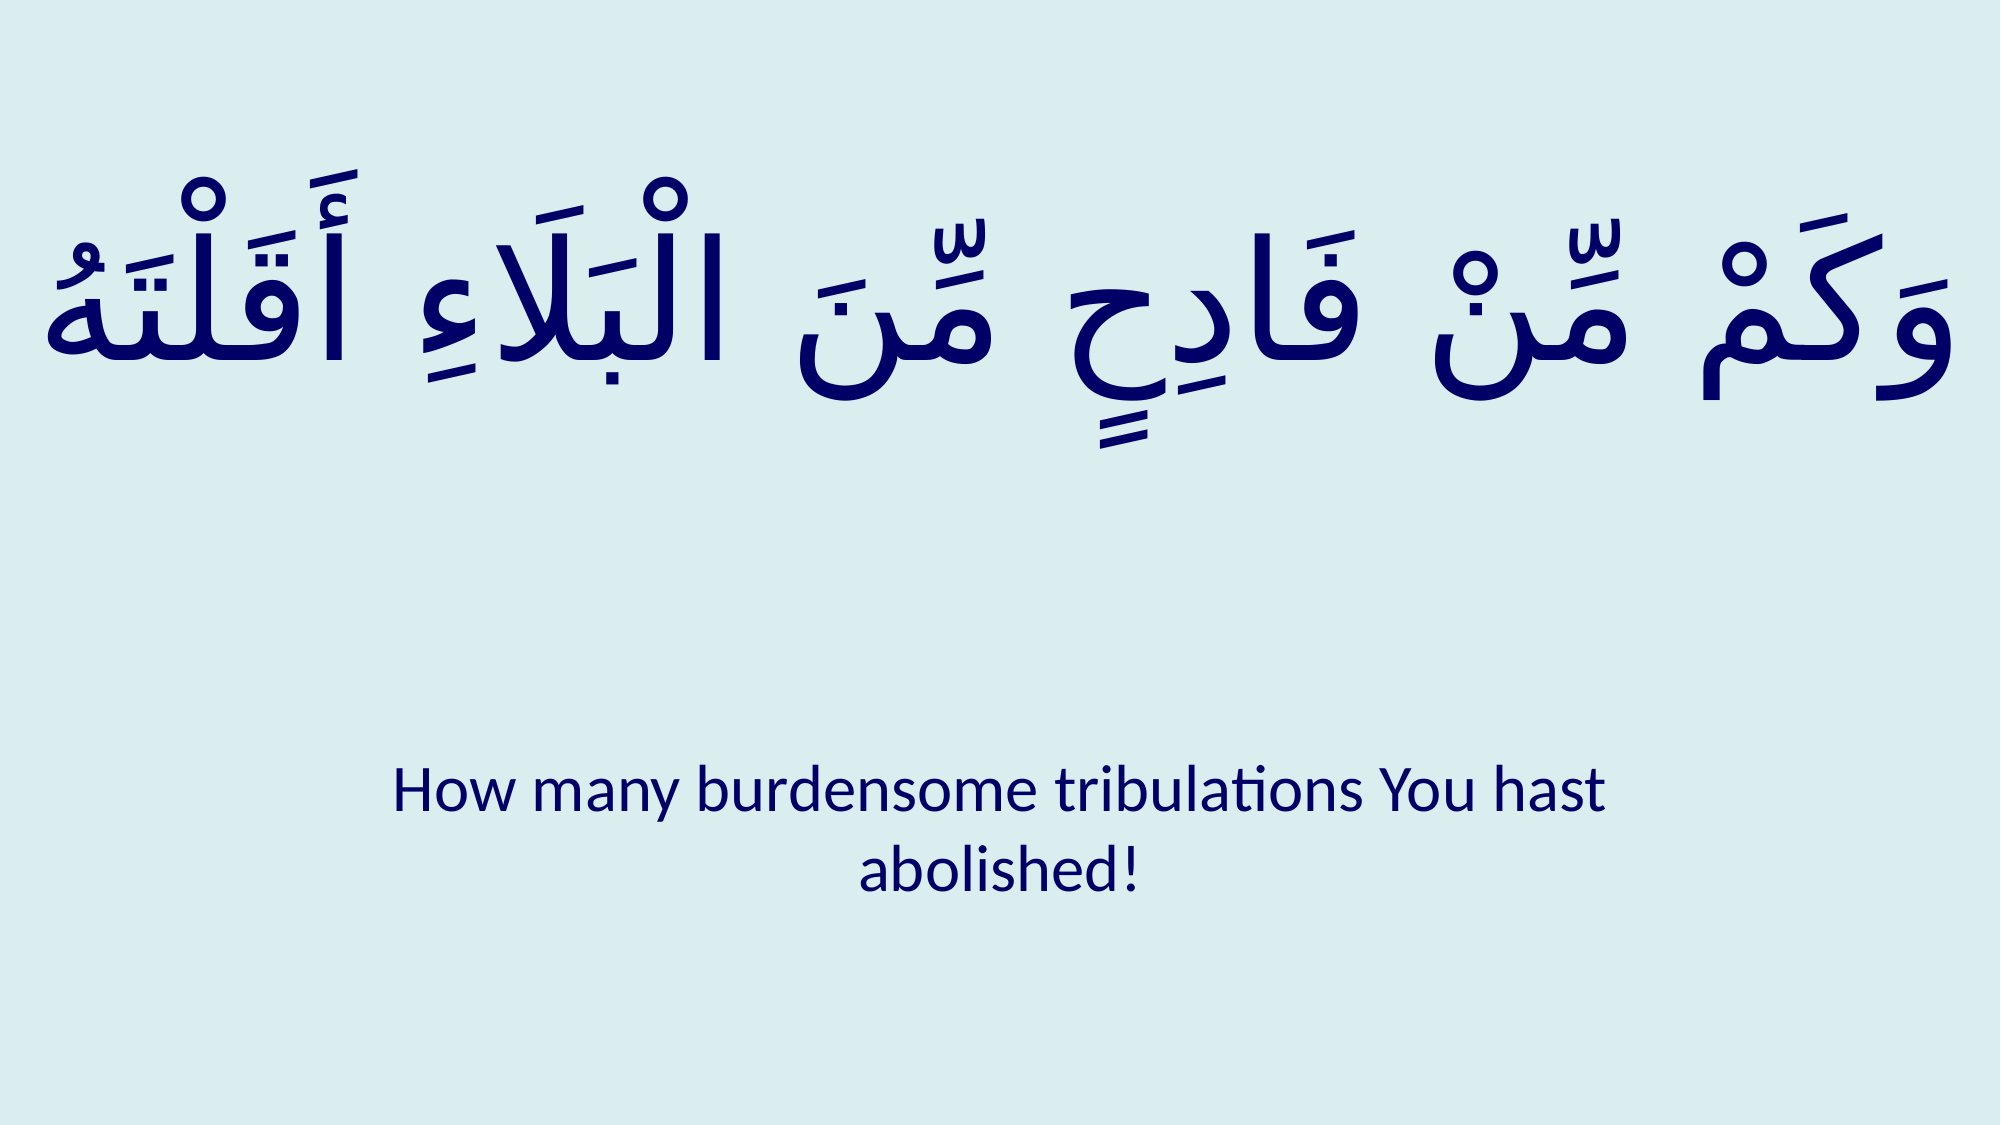

# وَكَمْ مِّنْ فَادِحٍ مِّنَ الْبَلَاءِ أَقَلْتَهُ
How many burdensome tribulations You hast abolished!